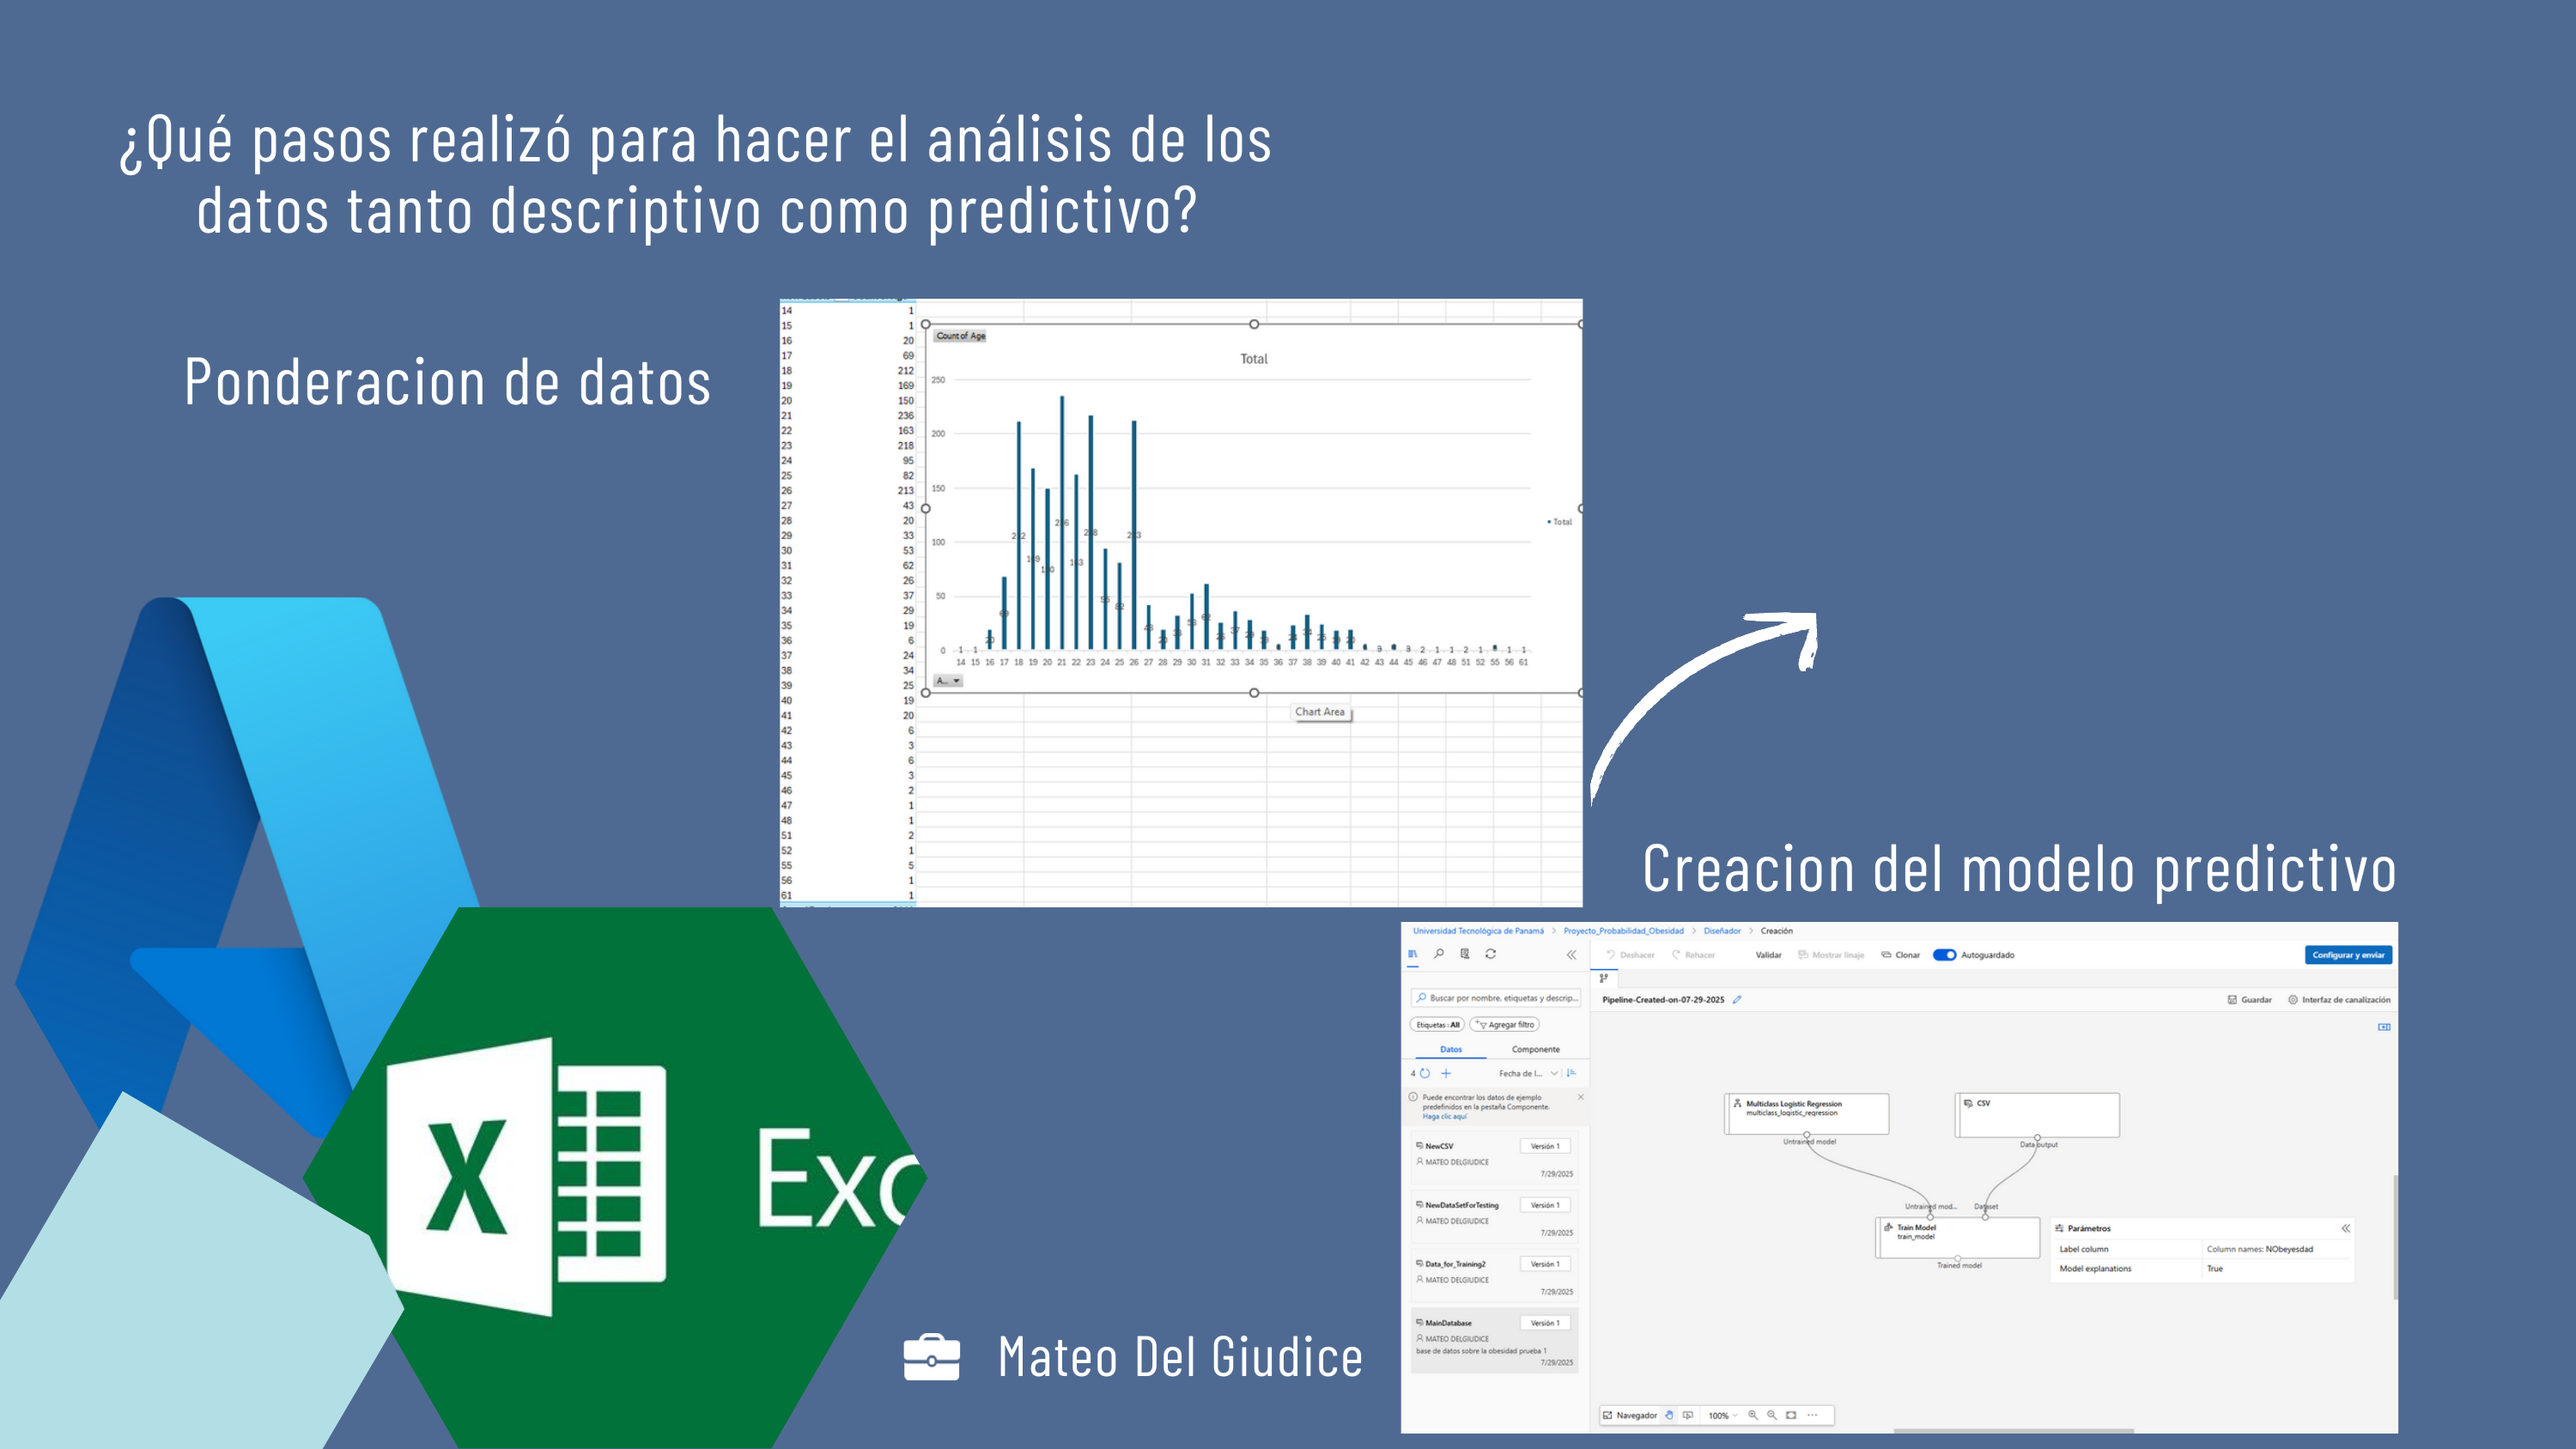

¿Qué pasos realizó para hacer el análisis de los datos tanto descriptivo como predictivo?

Ponderacion de datos

Creacion del modelo predictivo

Mateo Del Giudice